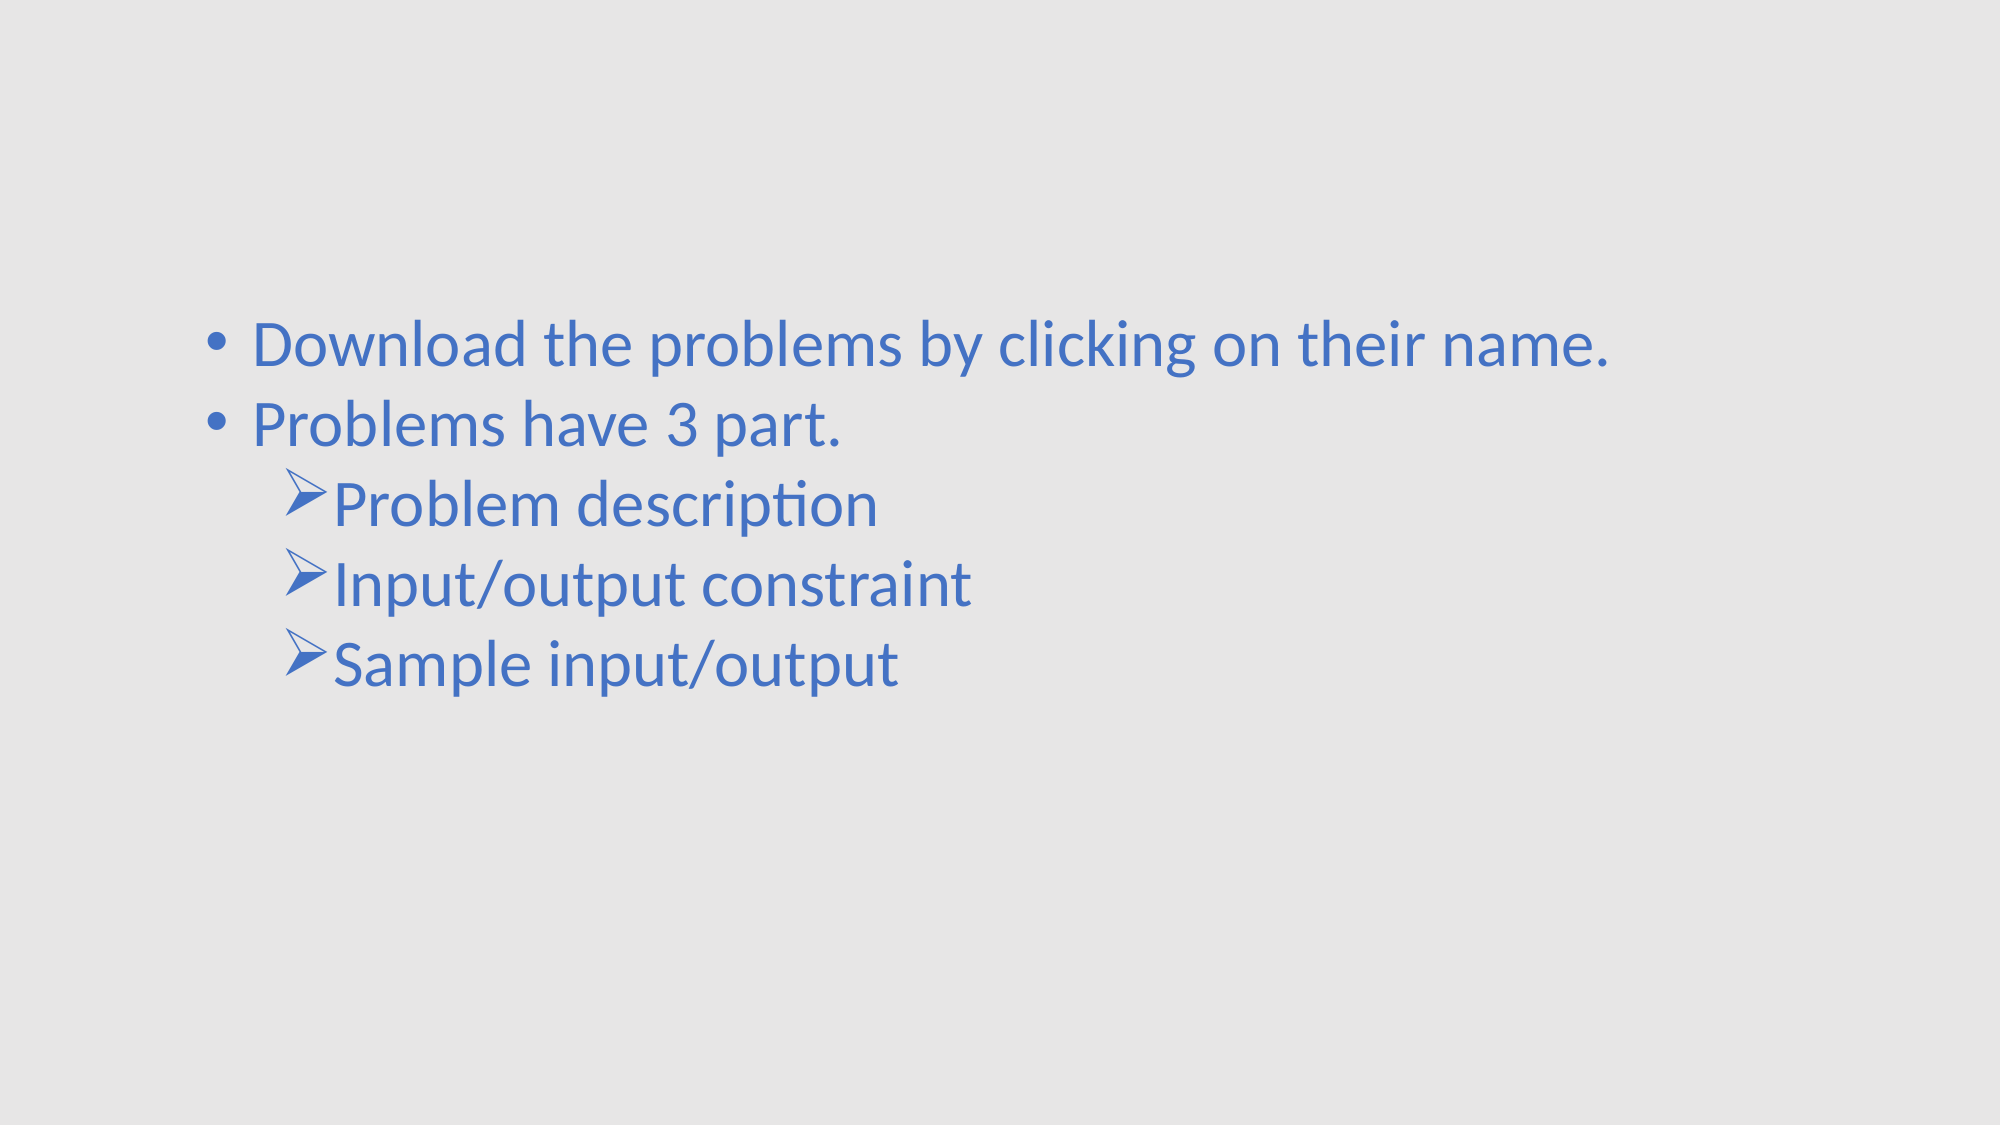

Download the problems by clicking on their name.
Problems have 3 part.
Problem description
Input/output constraint
Sample input/output